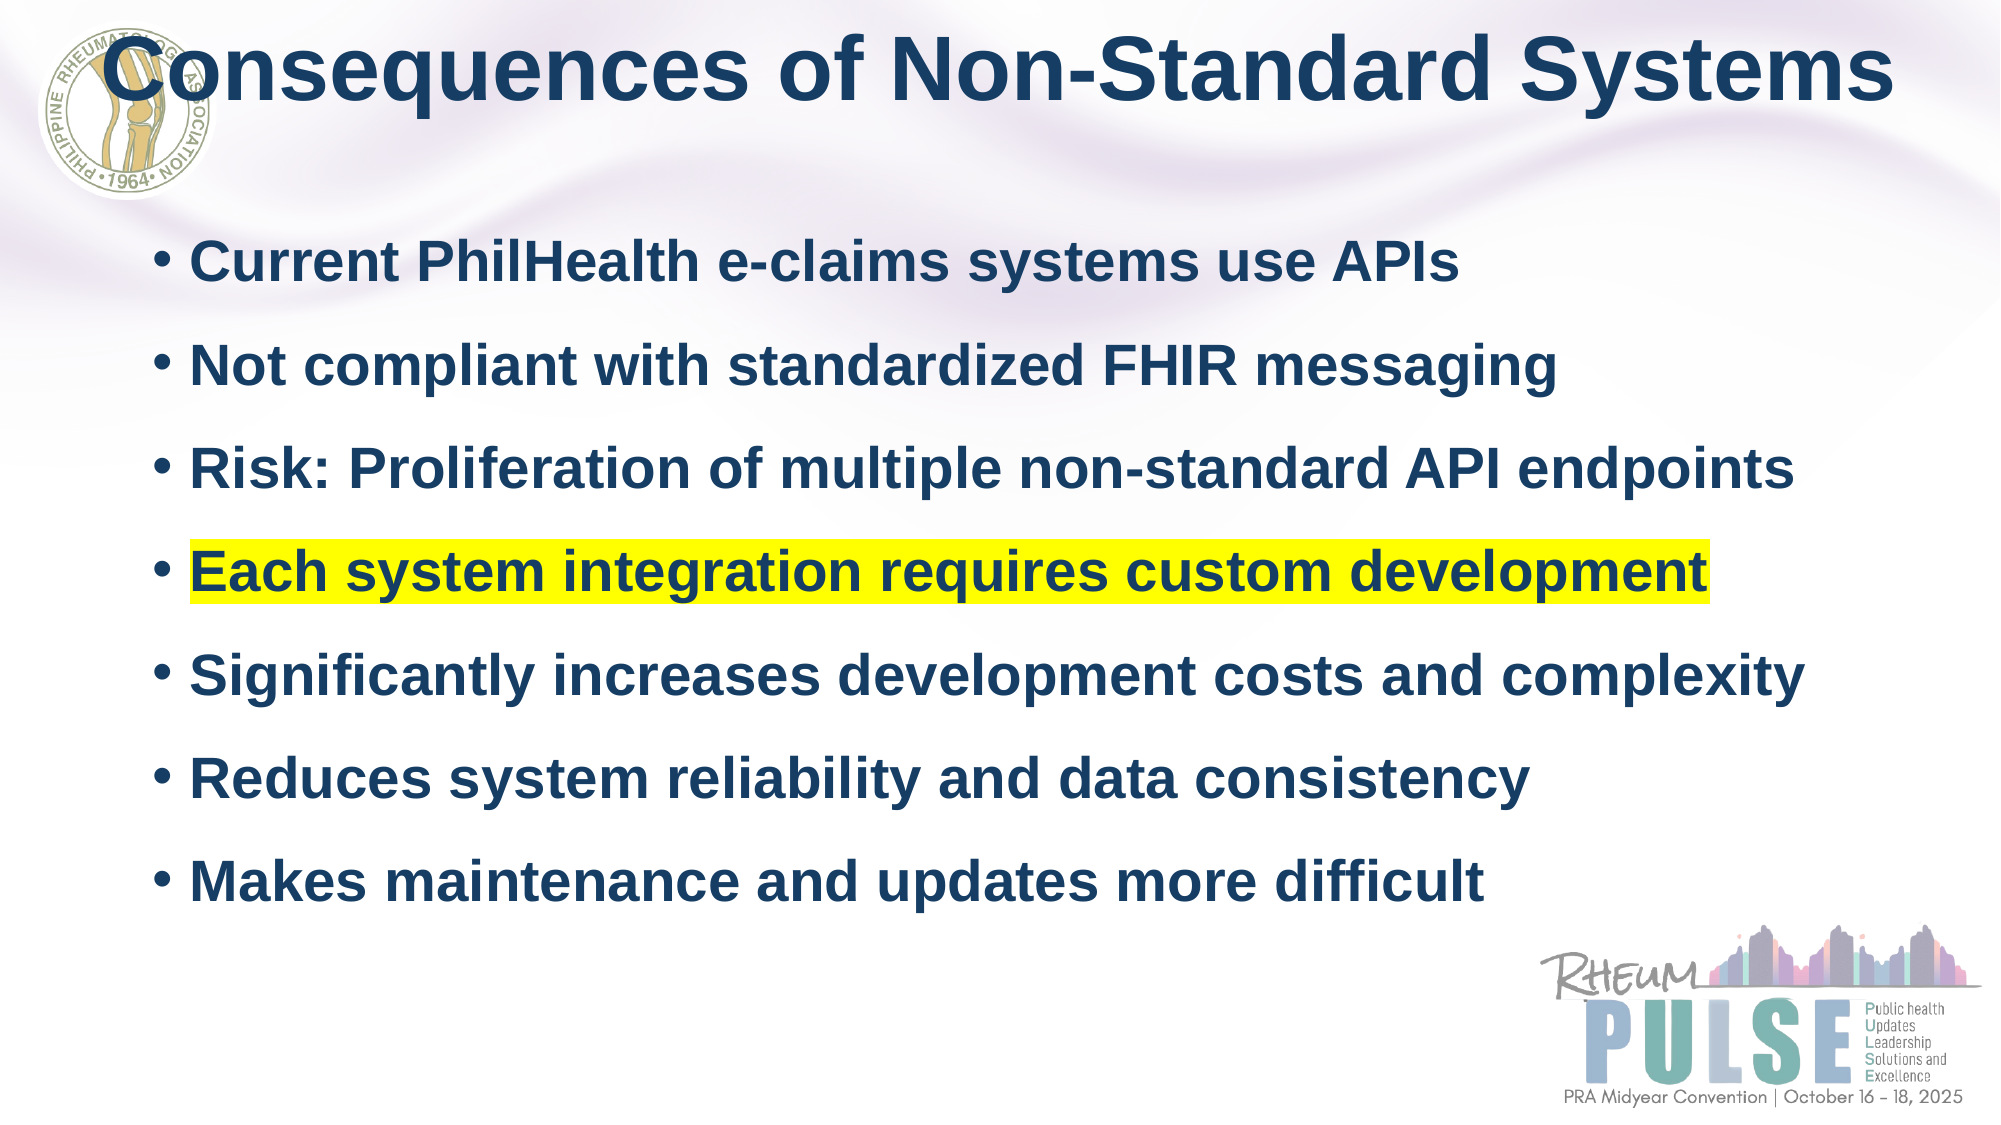

# Consequences of Non-Standard Systems
Current PhilHealth e-claims systems use APIs
Not compliant with standardized FHIR messaging
Risk: Proliferation of multiple non-standard API endpoints
Each system integration requires custom development
Significantly increases development costs and complexity
Reduces system reliability and data consistency
Makes maintenance and updates more difficult